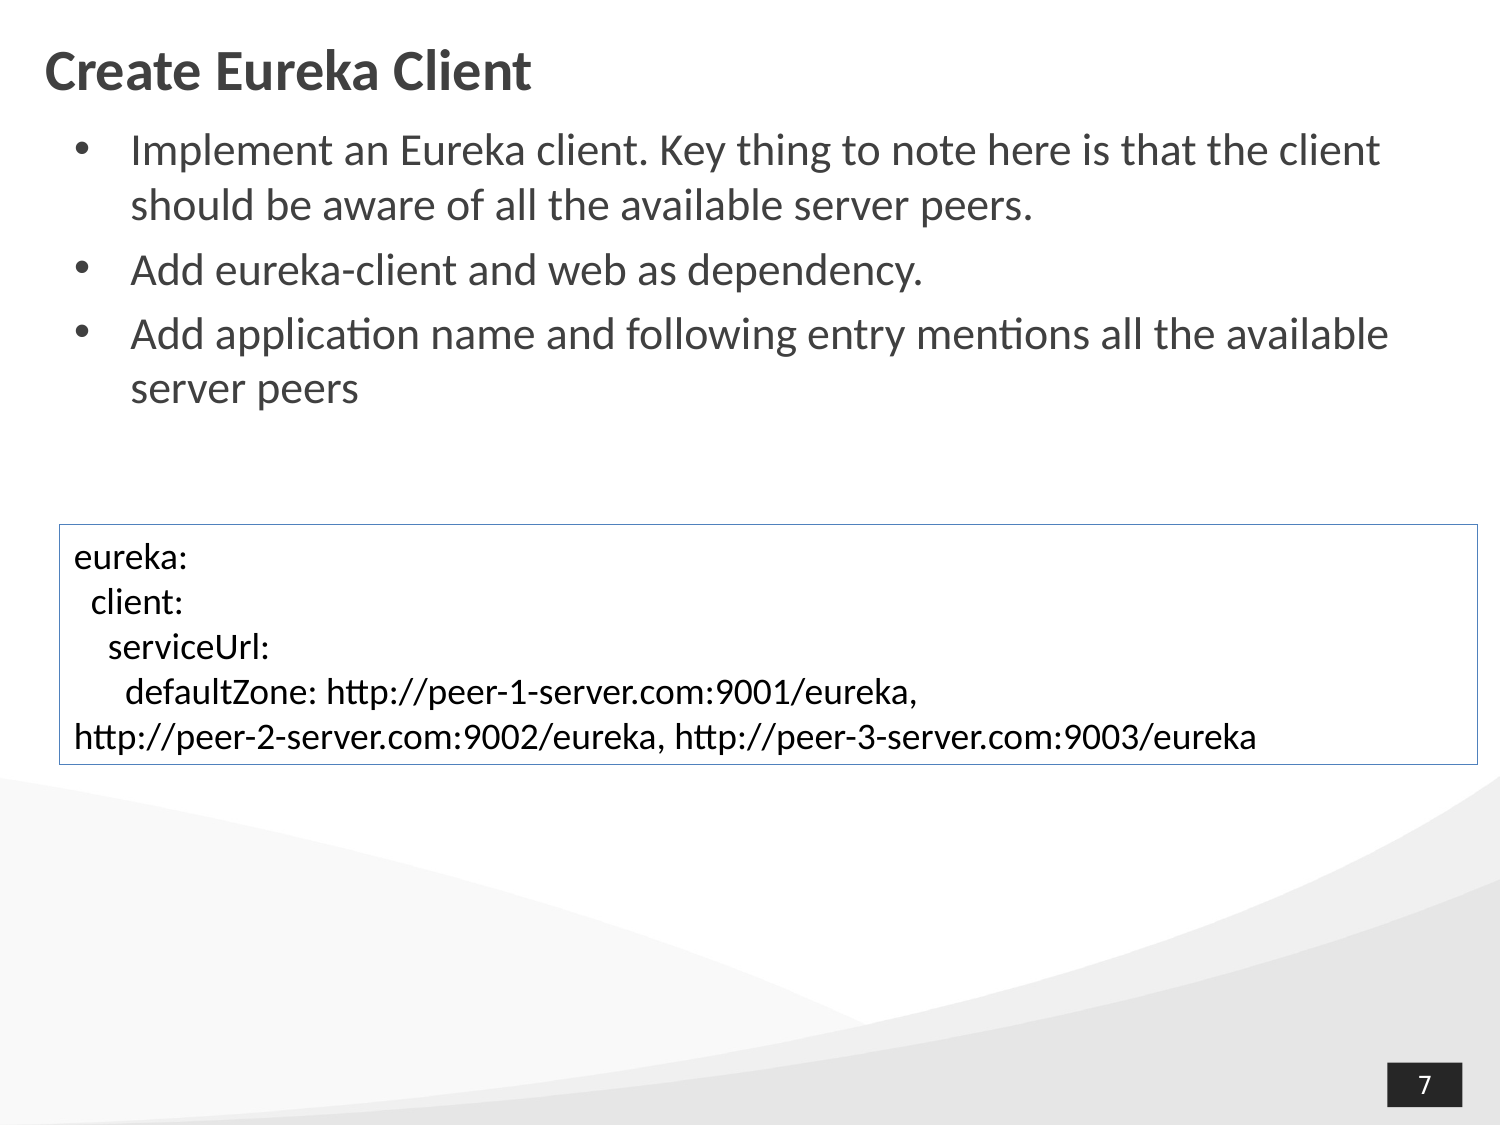

# Create Eureka Client
Implement an Eureka client. Key thing to note here is that the client should be aware of all the available server peers.
Add eureka-client and web as dependency.
Add application name and following entry mentions all the available server peers
eureka:
  client:
    serviceUrl:
      defaultZone: http://peer-1-server.com:9001/eureka, http://peer-2-server.com:9002/eureka, http://peer-3-server.com:9003/eureka